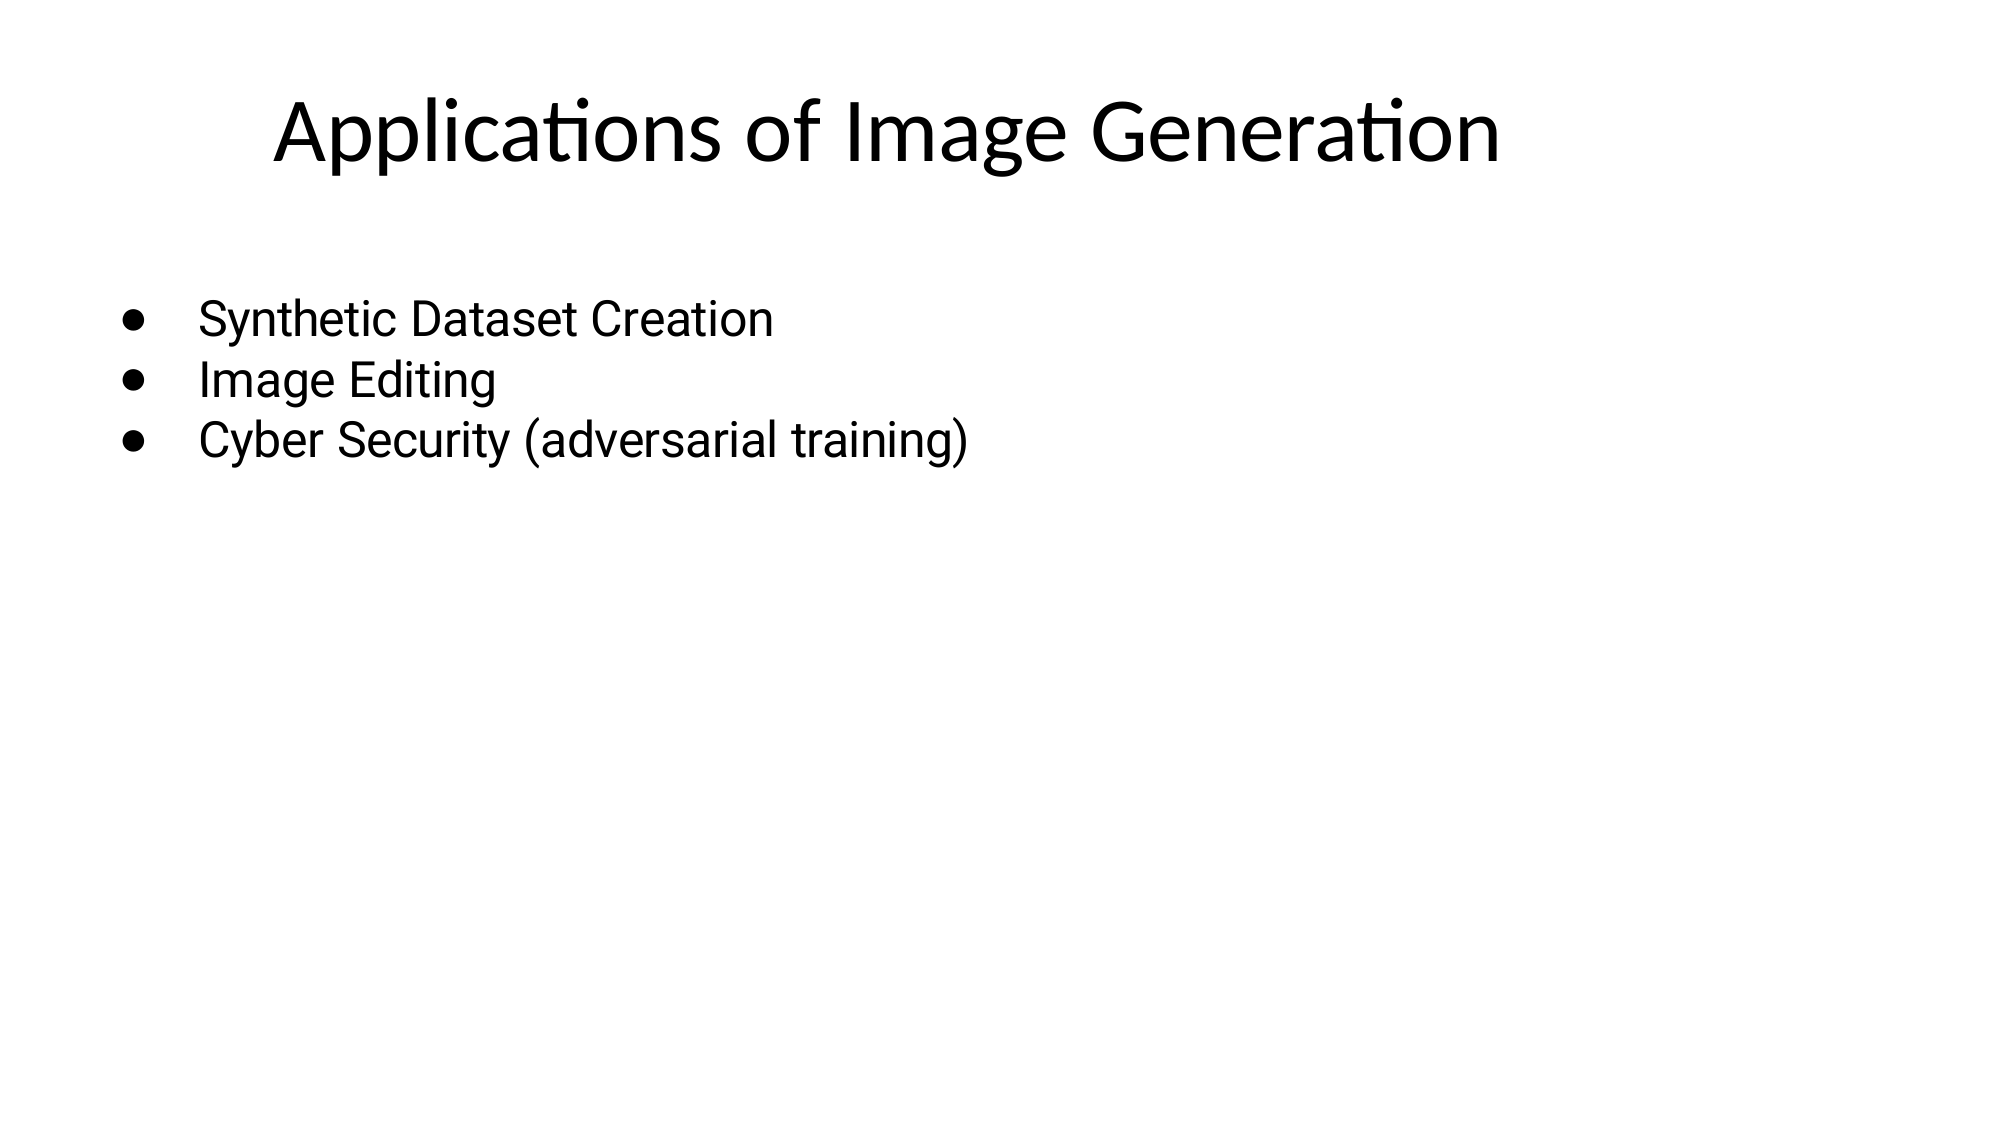

# Applications of Image Generation
Synthetic Dataset Creation
Image Editing
Cyber Security (adversarial training)